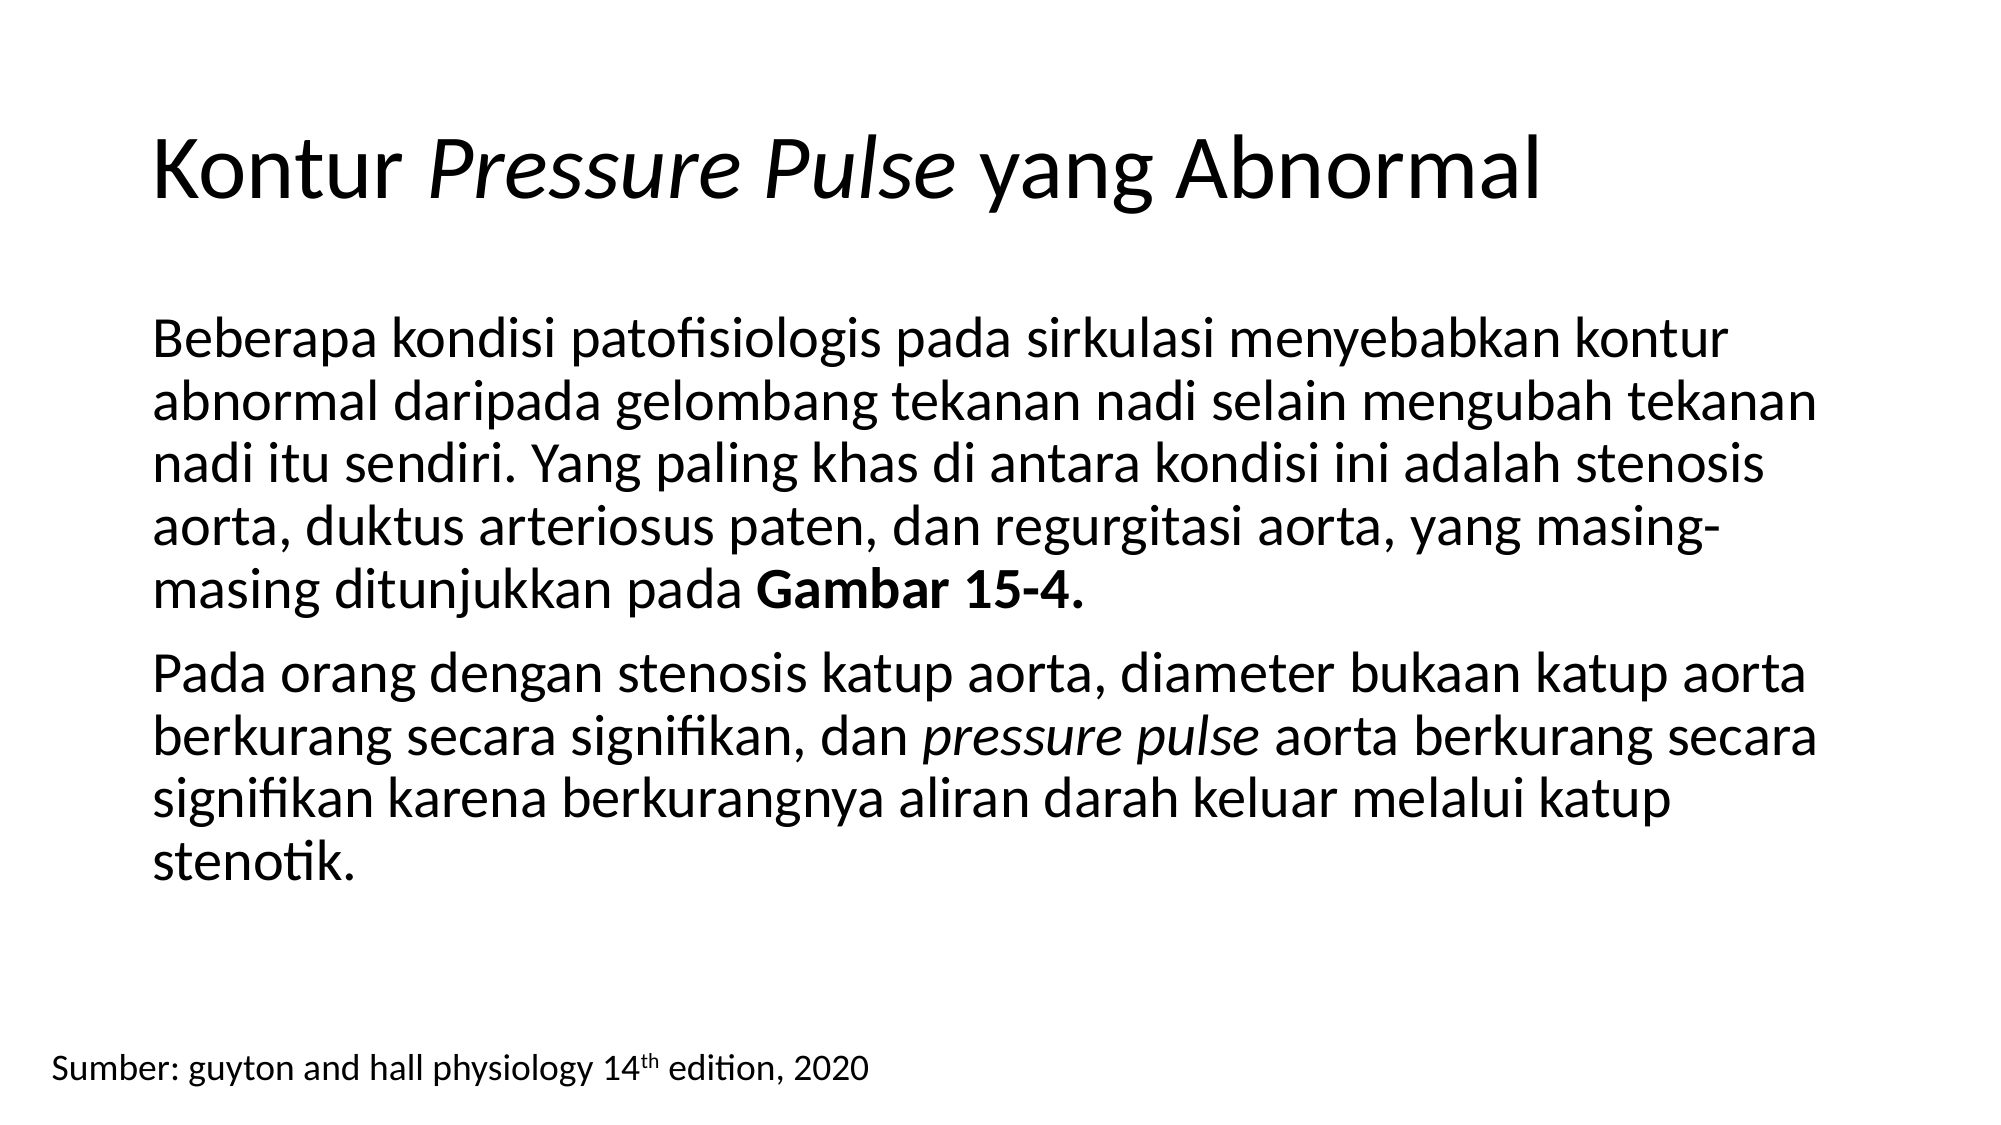

# Kontur Pressure Pulse yang Abnormal
Beberapa kondisi patofisiologis pada sirkulasi menyebabkan kontur abnormal daripada gelombang tekanan nadi selain mengubah tekanan nadi itu sendiri. Yang paling khas di antara kondisi ini adalah stenosis aorta, duktus arteriosus paten, dan regurgitasi aorta, yang masing-masing ditunjukkan pada Gambar 15-4.
Pada orang dengan stenosis katup aorta, diameter bukaan katup aorta berkurang secara signifikan, dan pressure pulse aorta berkurang secara signifikan karena berkurangnya aliran darah keluar melalui katup stenotik.
Sumber: guyton and hall physiology 14th edition, 2020